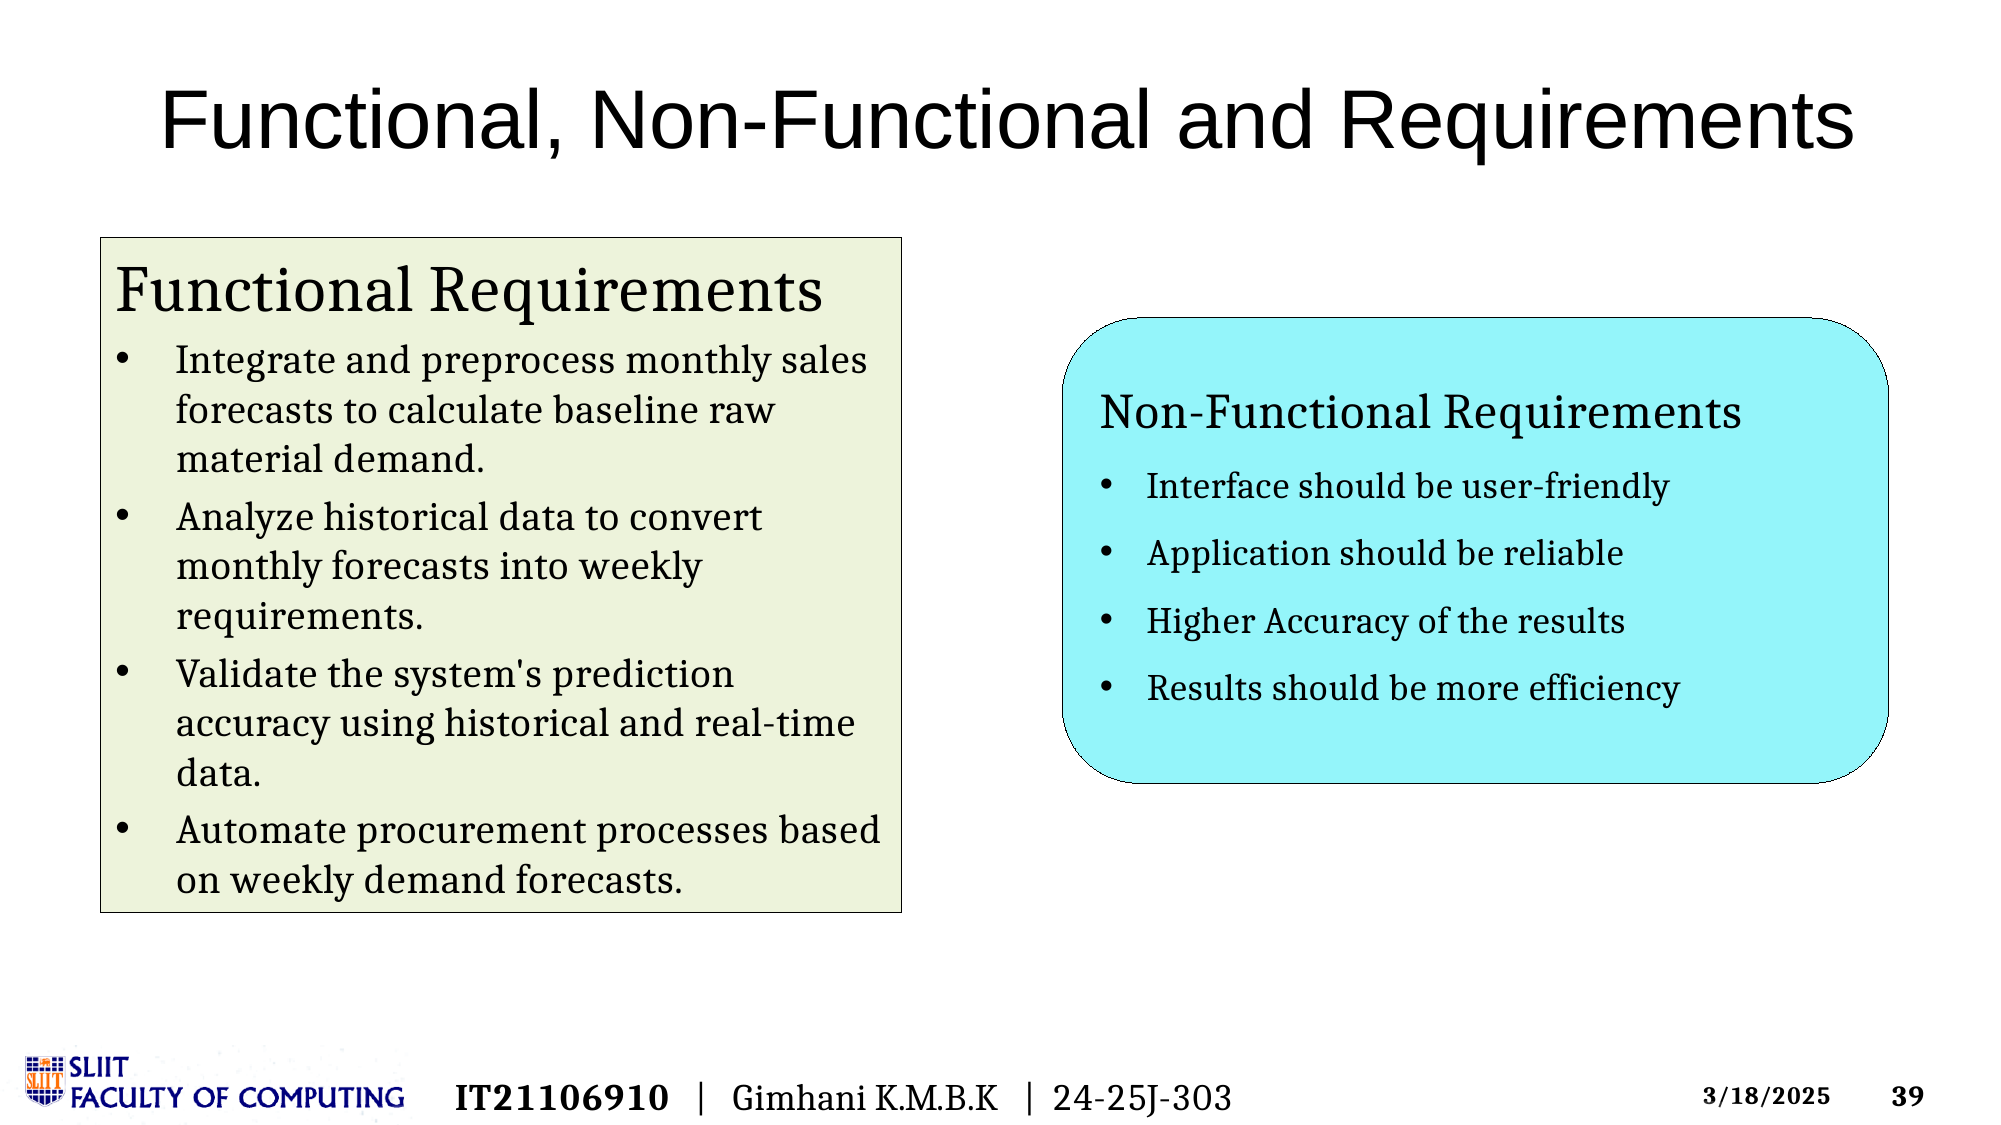

3/18/2025
# Functional, Non-Functional and Requirements
Functional Requirements
Integrate and preprocess monthly sales forecasts to calculate baseline raw material demand.
Analyze historical data to convert monthly forecasts into weekly requirements.
Validate the system's prediction accuracy using historical and real-time data.
Automate procurement processes based on weekly demand forecasts.

Non-Functional Requirements
Interface should be user-friendly
Application should be reliable
Higher Accuracy of the results
Results should be more efficiency

IT21106910   |   Gimhani K.M.B.K   |  24-25J-303